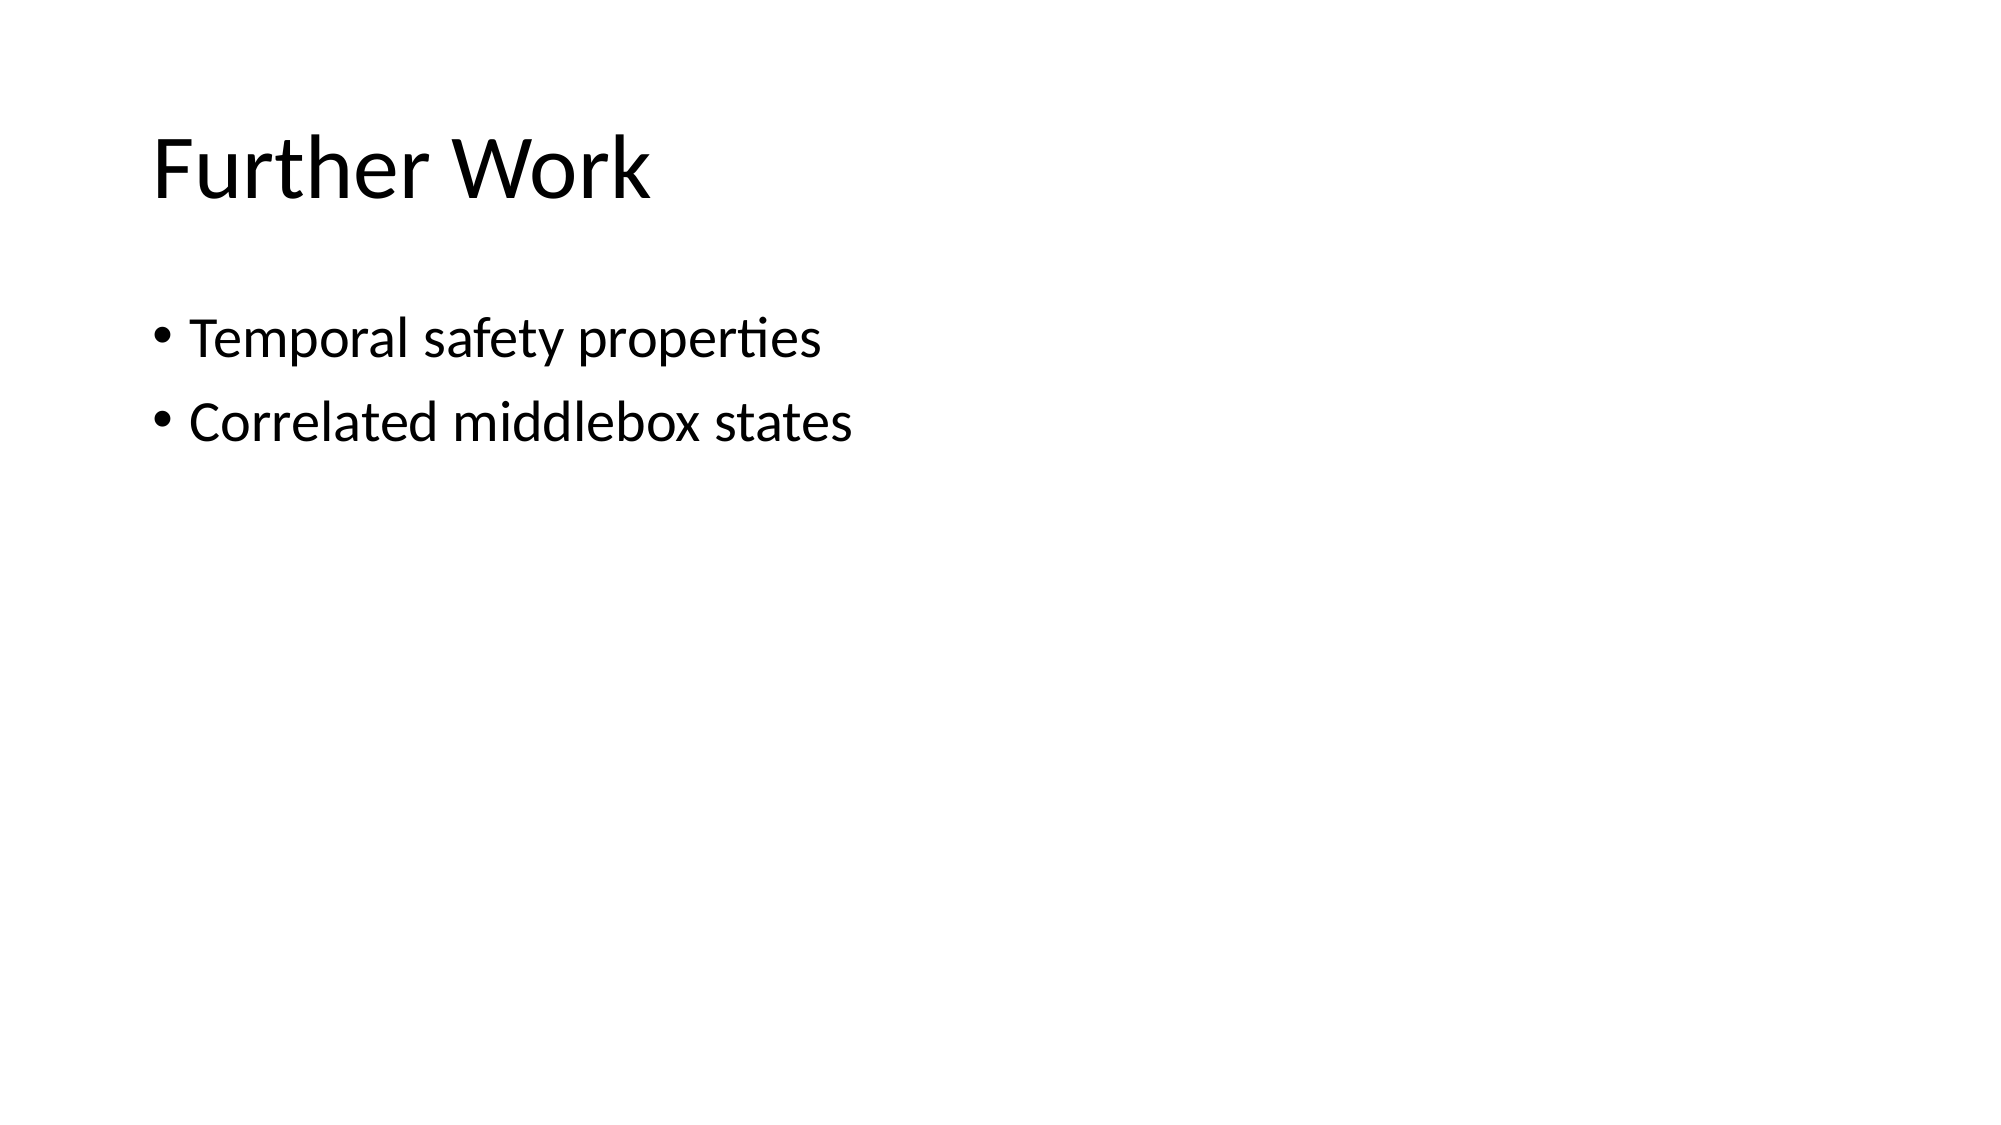

# Further Work
Temporal safety properties
Correlated middlebox states